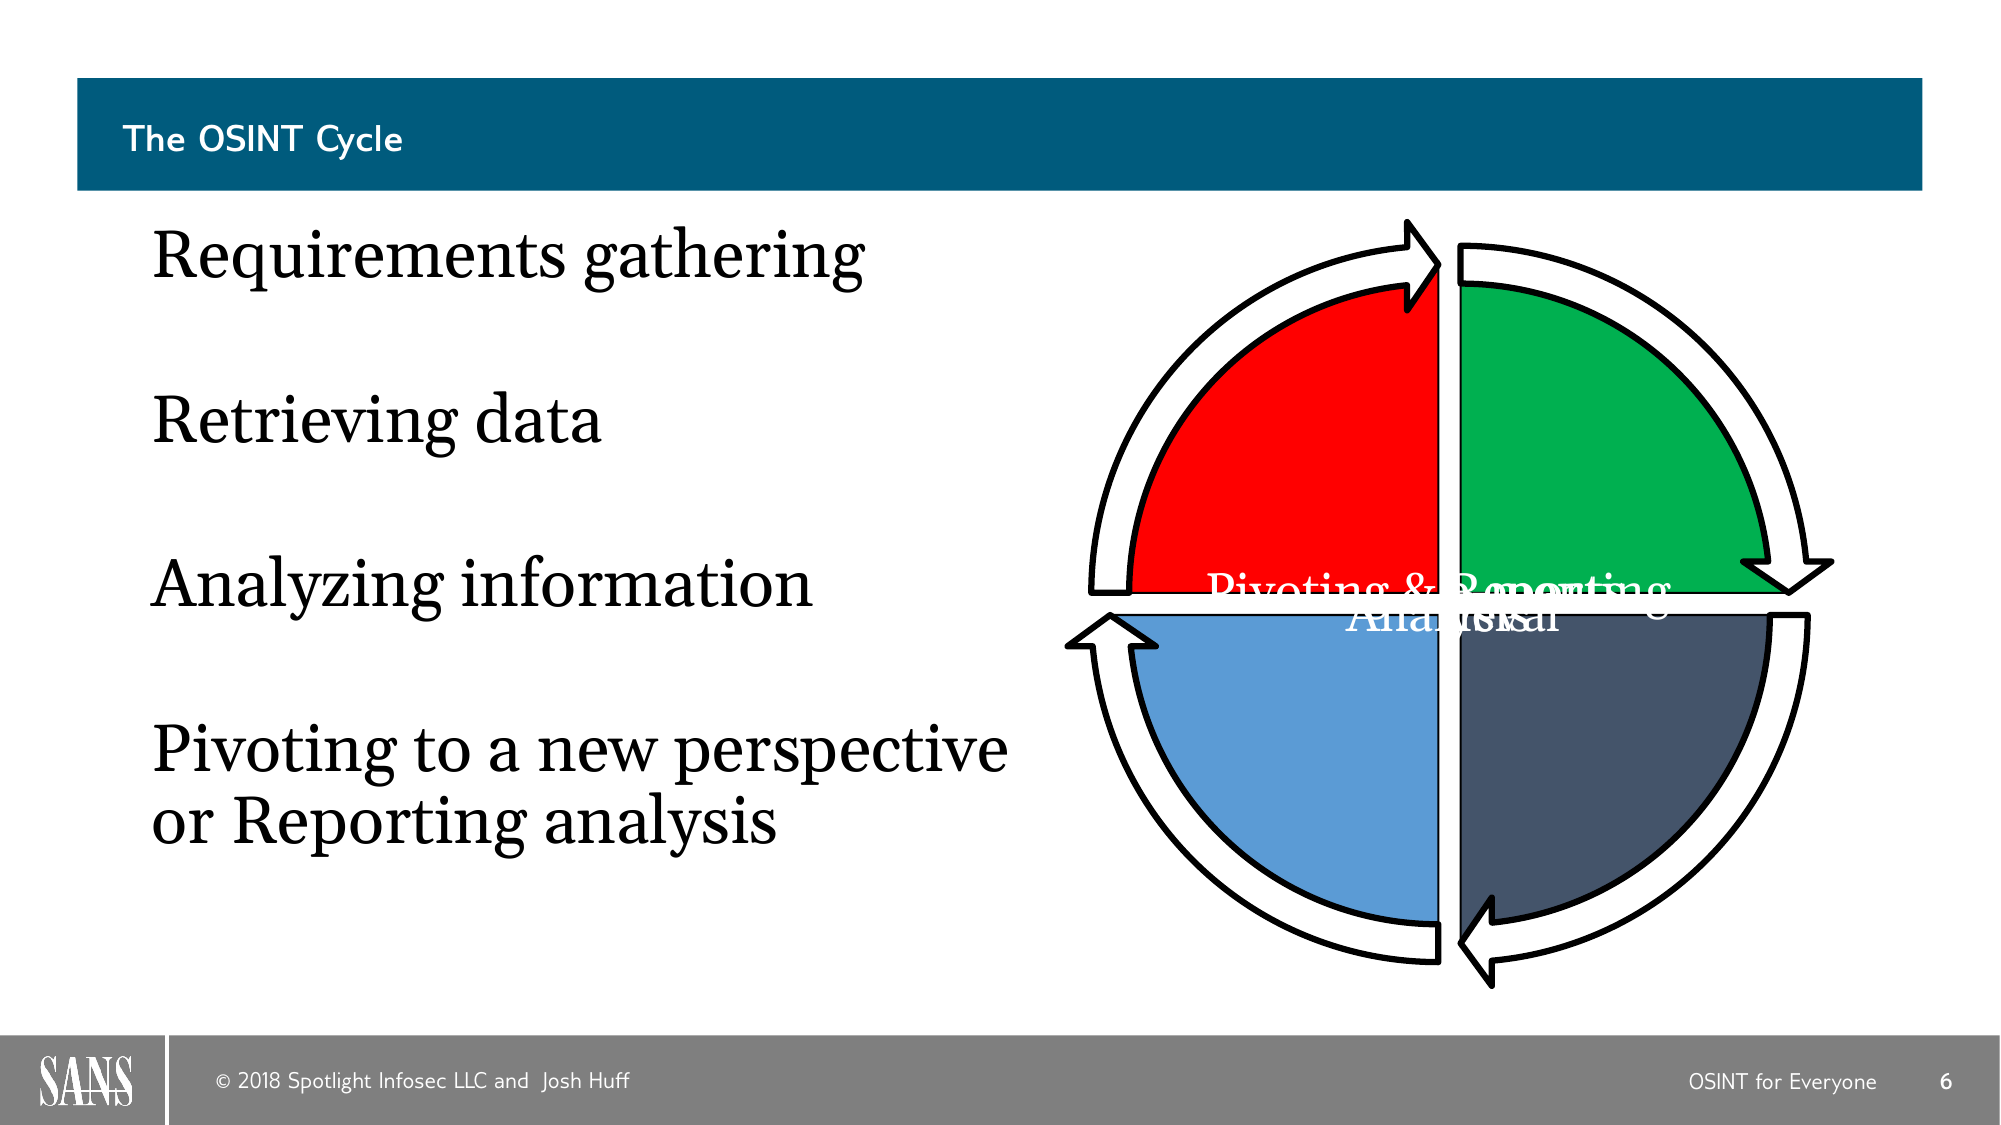

# The OSINT Cycle
Requirements gathering

Retrieving data

Analyzing information

Pivoting to a new perspective or Reporting analysis

Require-ments
Retrieval
Analysis
Pivoting & Reporting
OSINT for Everyone
6